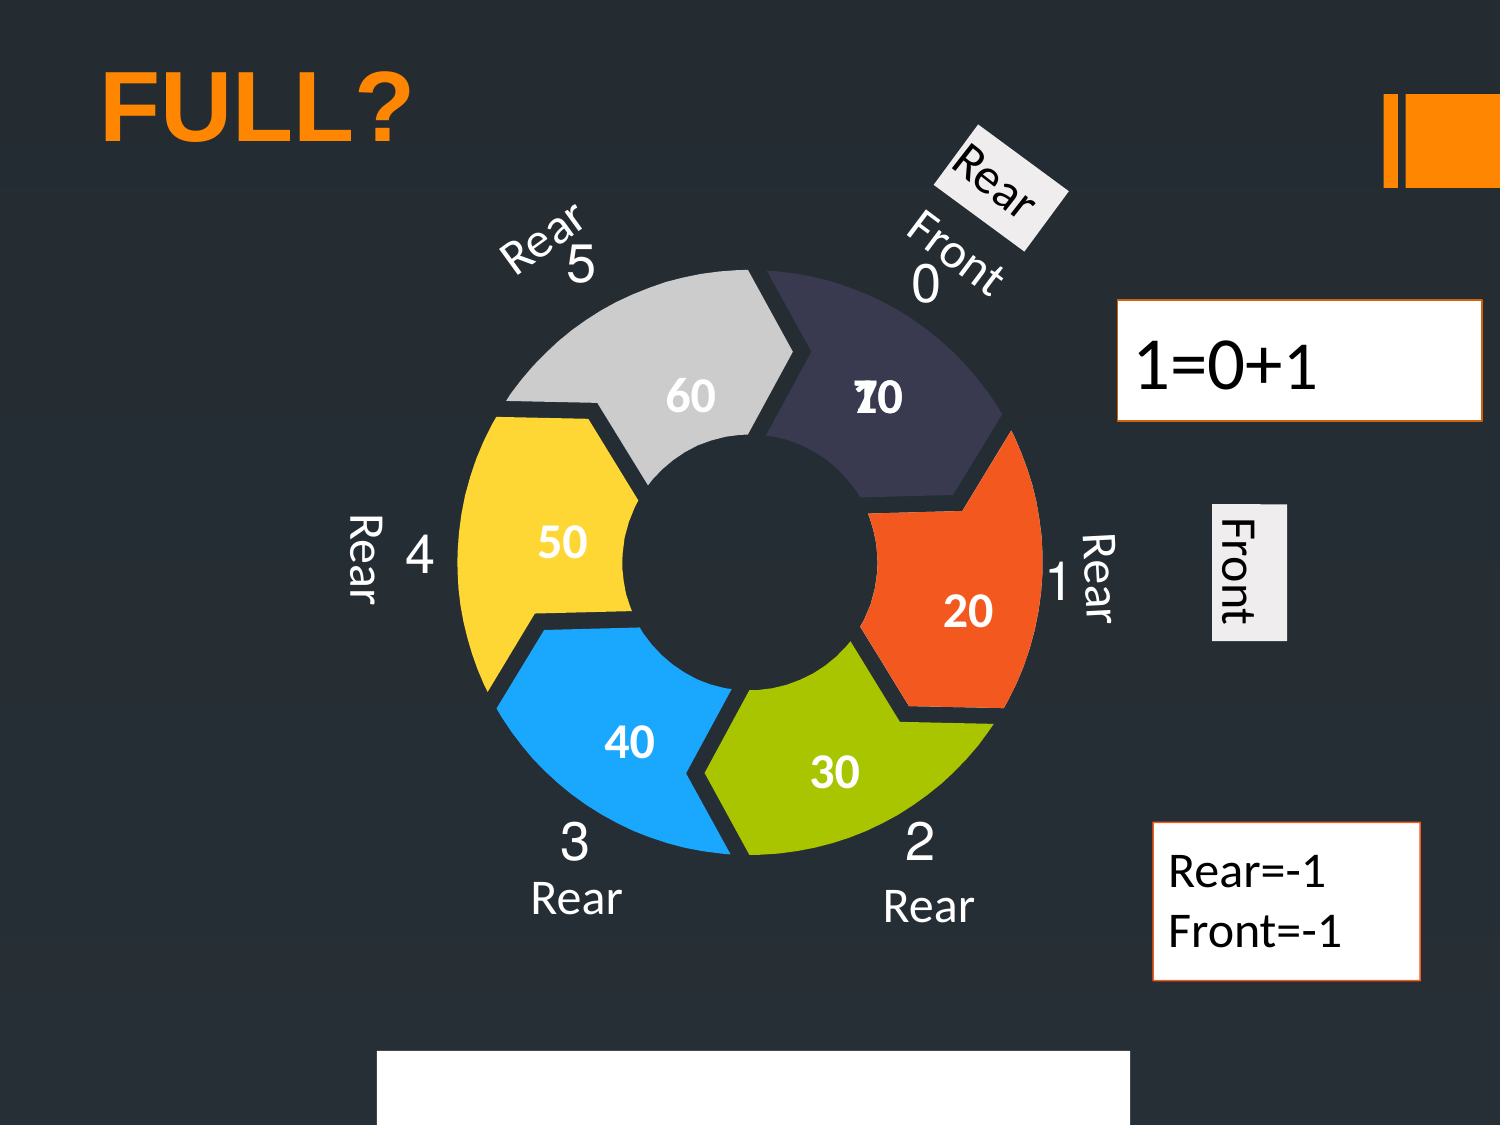

# FULL?
Rear

Rear
Front
Rear
5
0

1=0+1
60
70

10
50
4

Rear
Front

1
Rear
20
40
30
3
2
Rear=-1
Front=-1
Rear
Rear